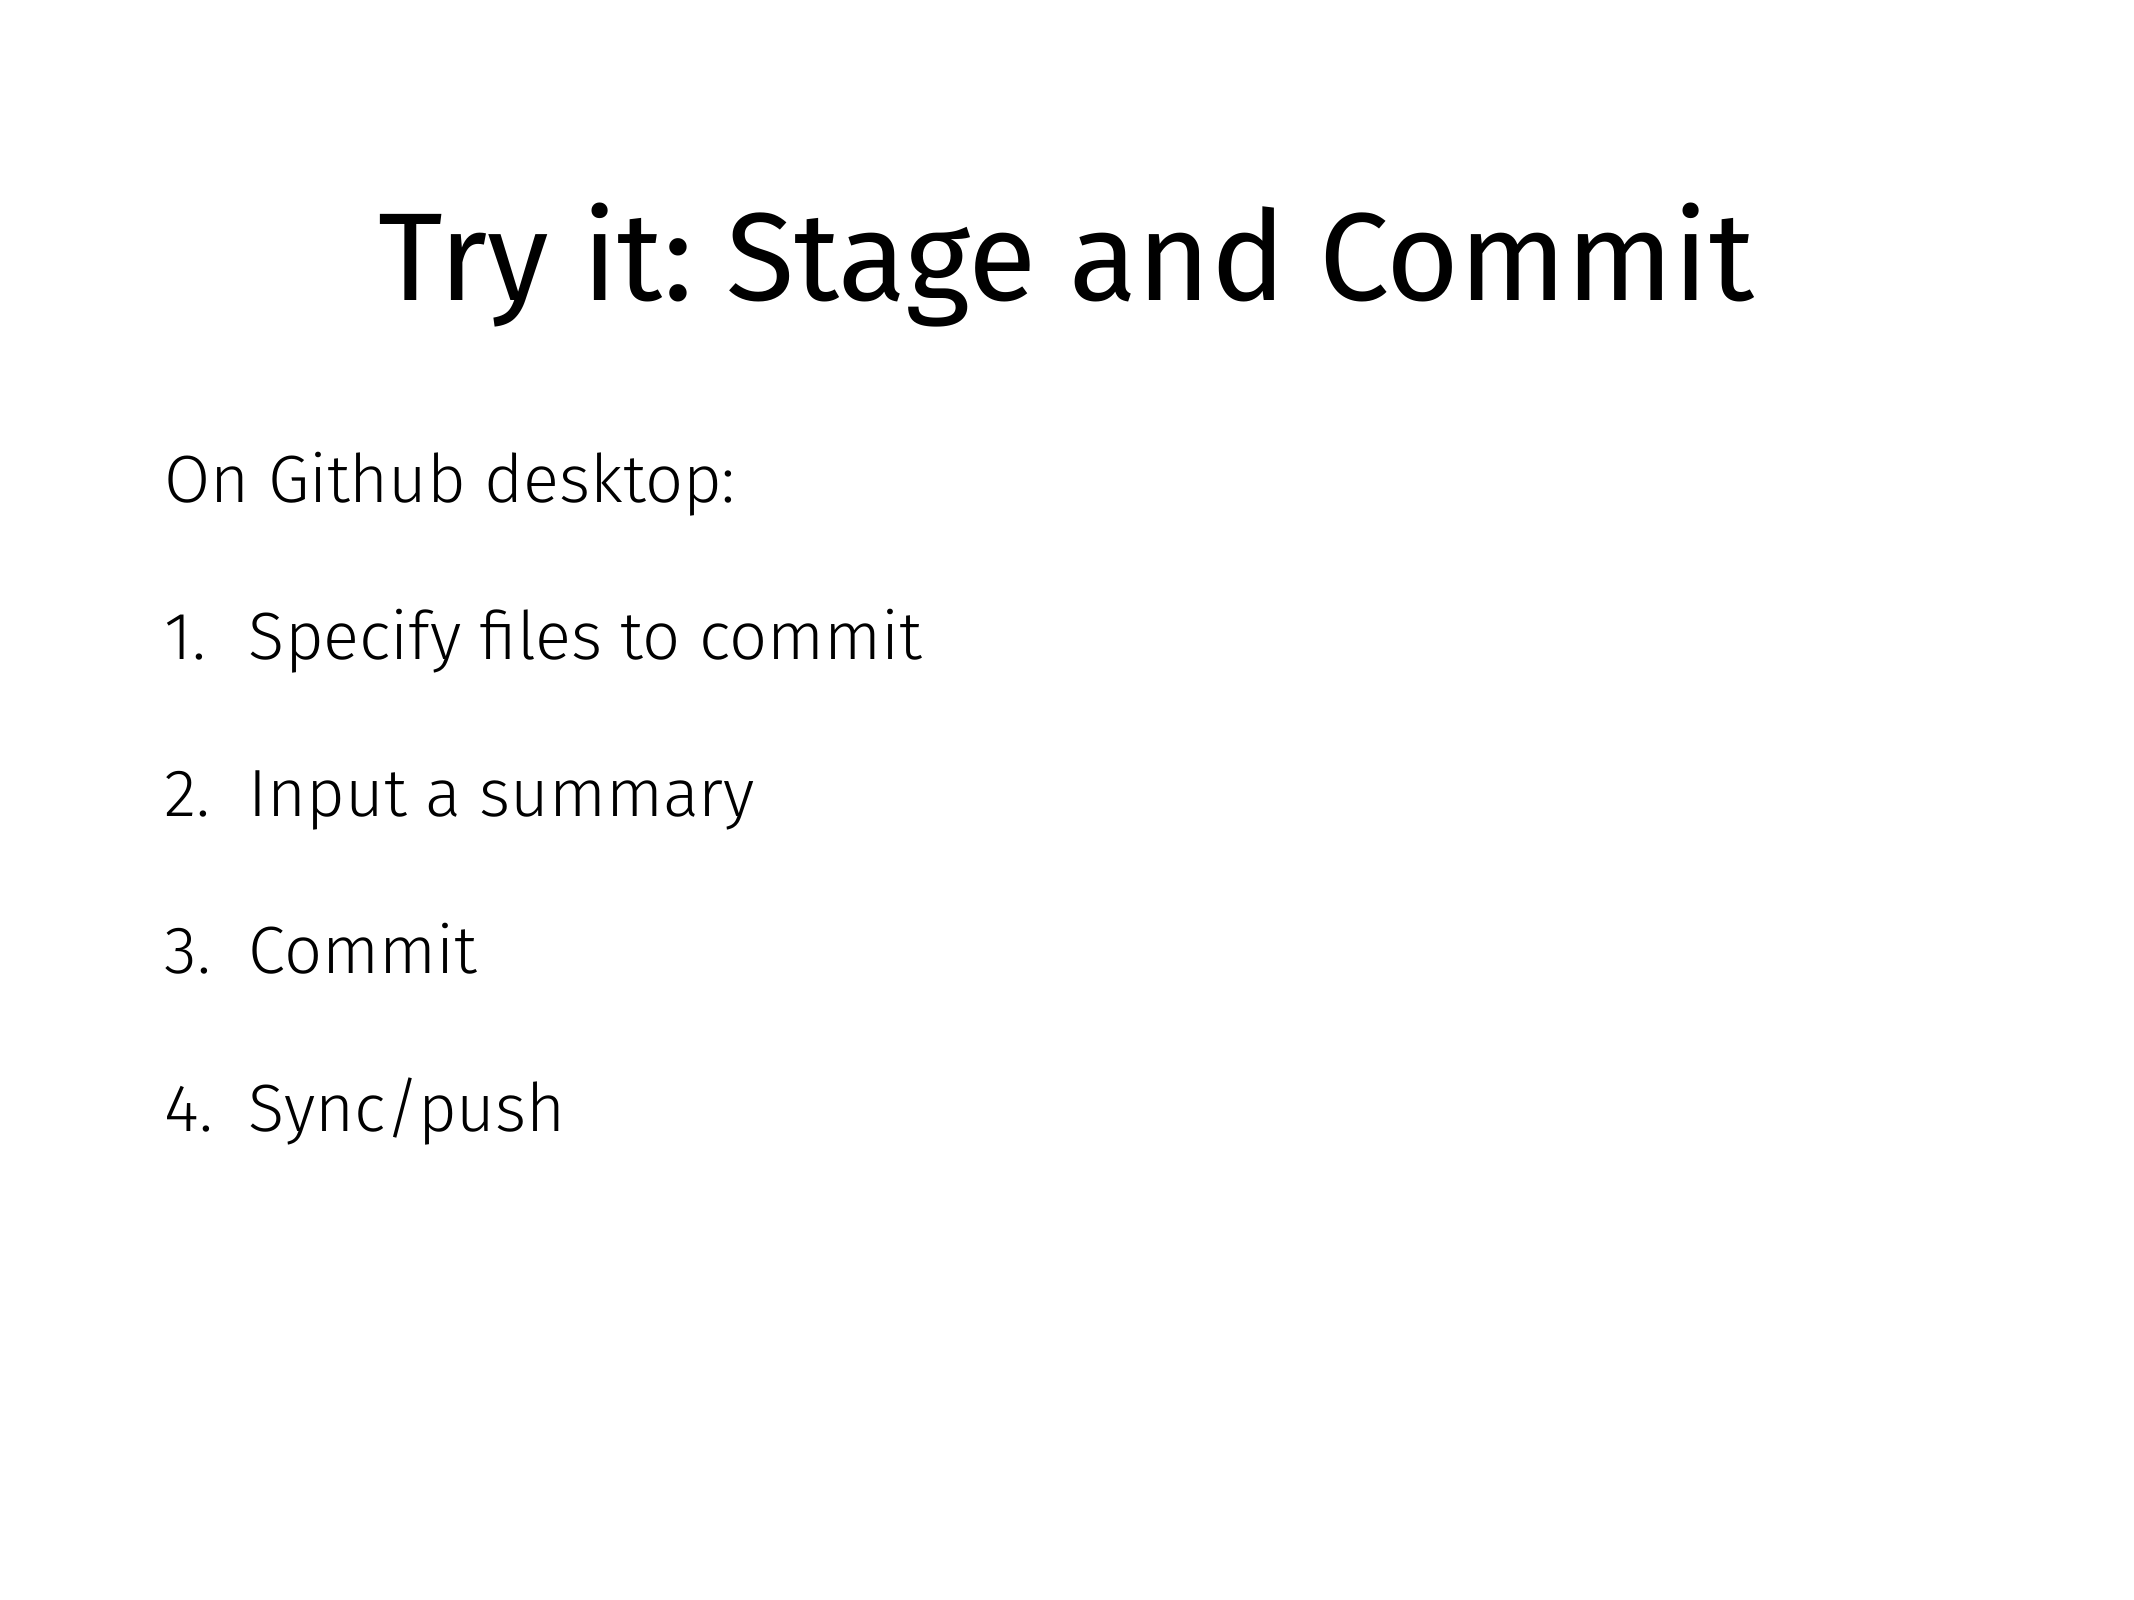

# Try it: Stage and Commit
On Github desktop:
Specify files to commit
Input a summary
Commit
Sync/push

*